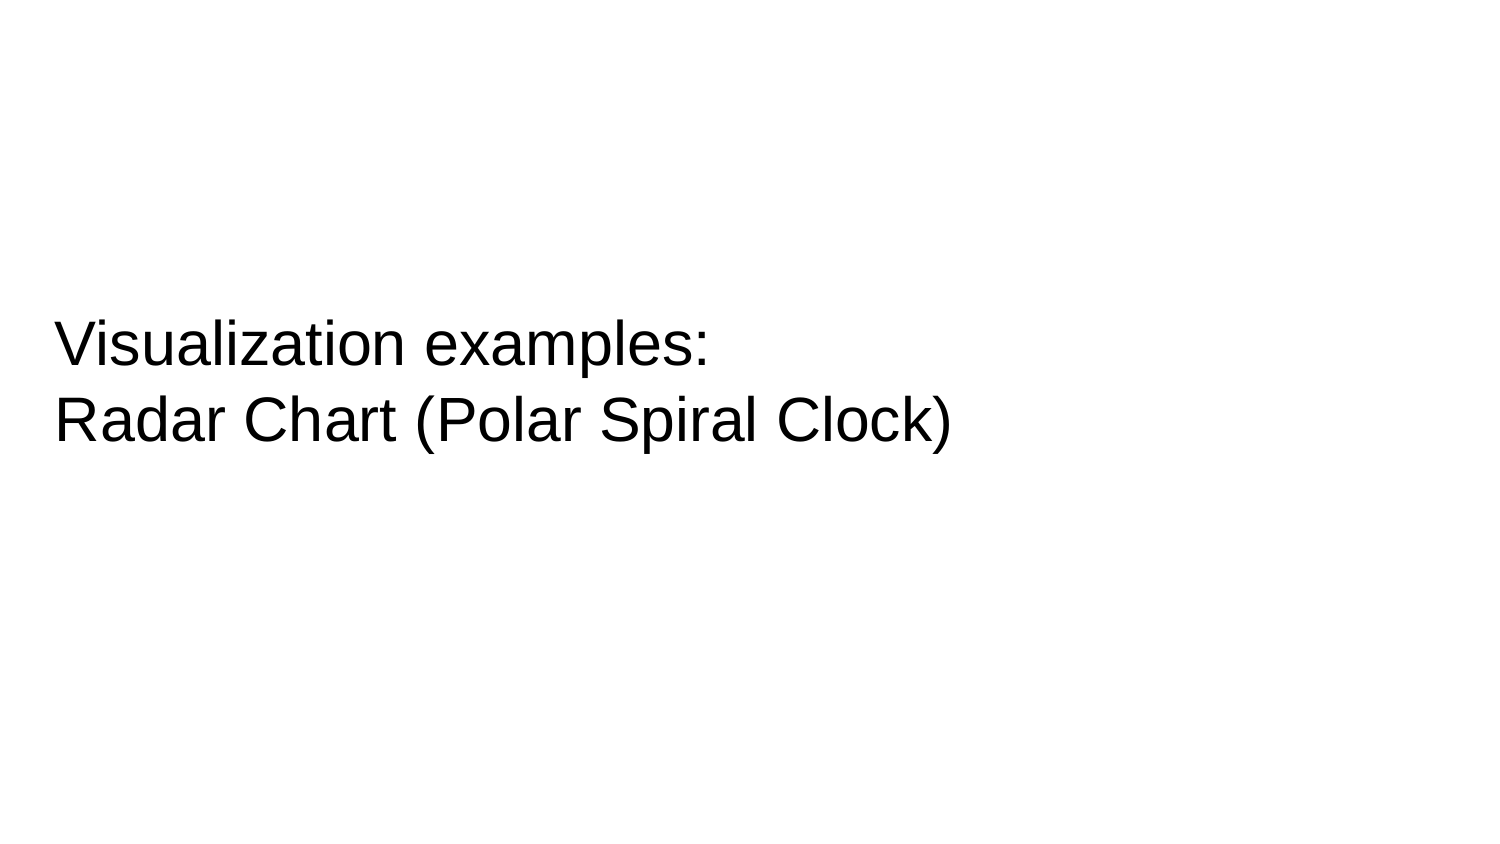

# Visualization examples:
Radar Chart (Polar Spiral Clock)